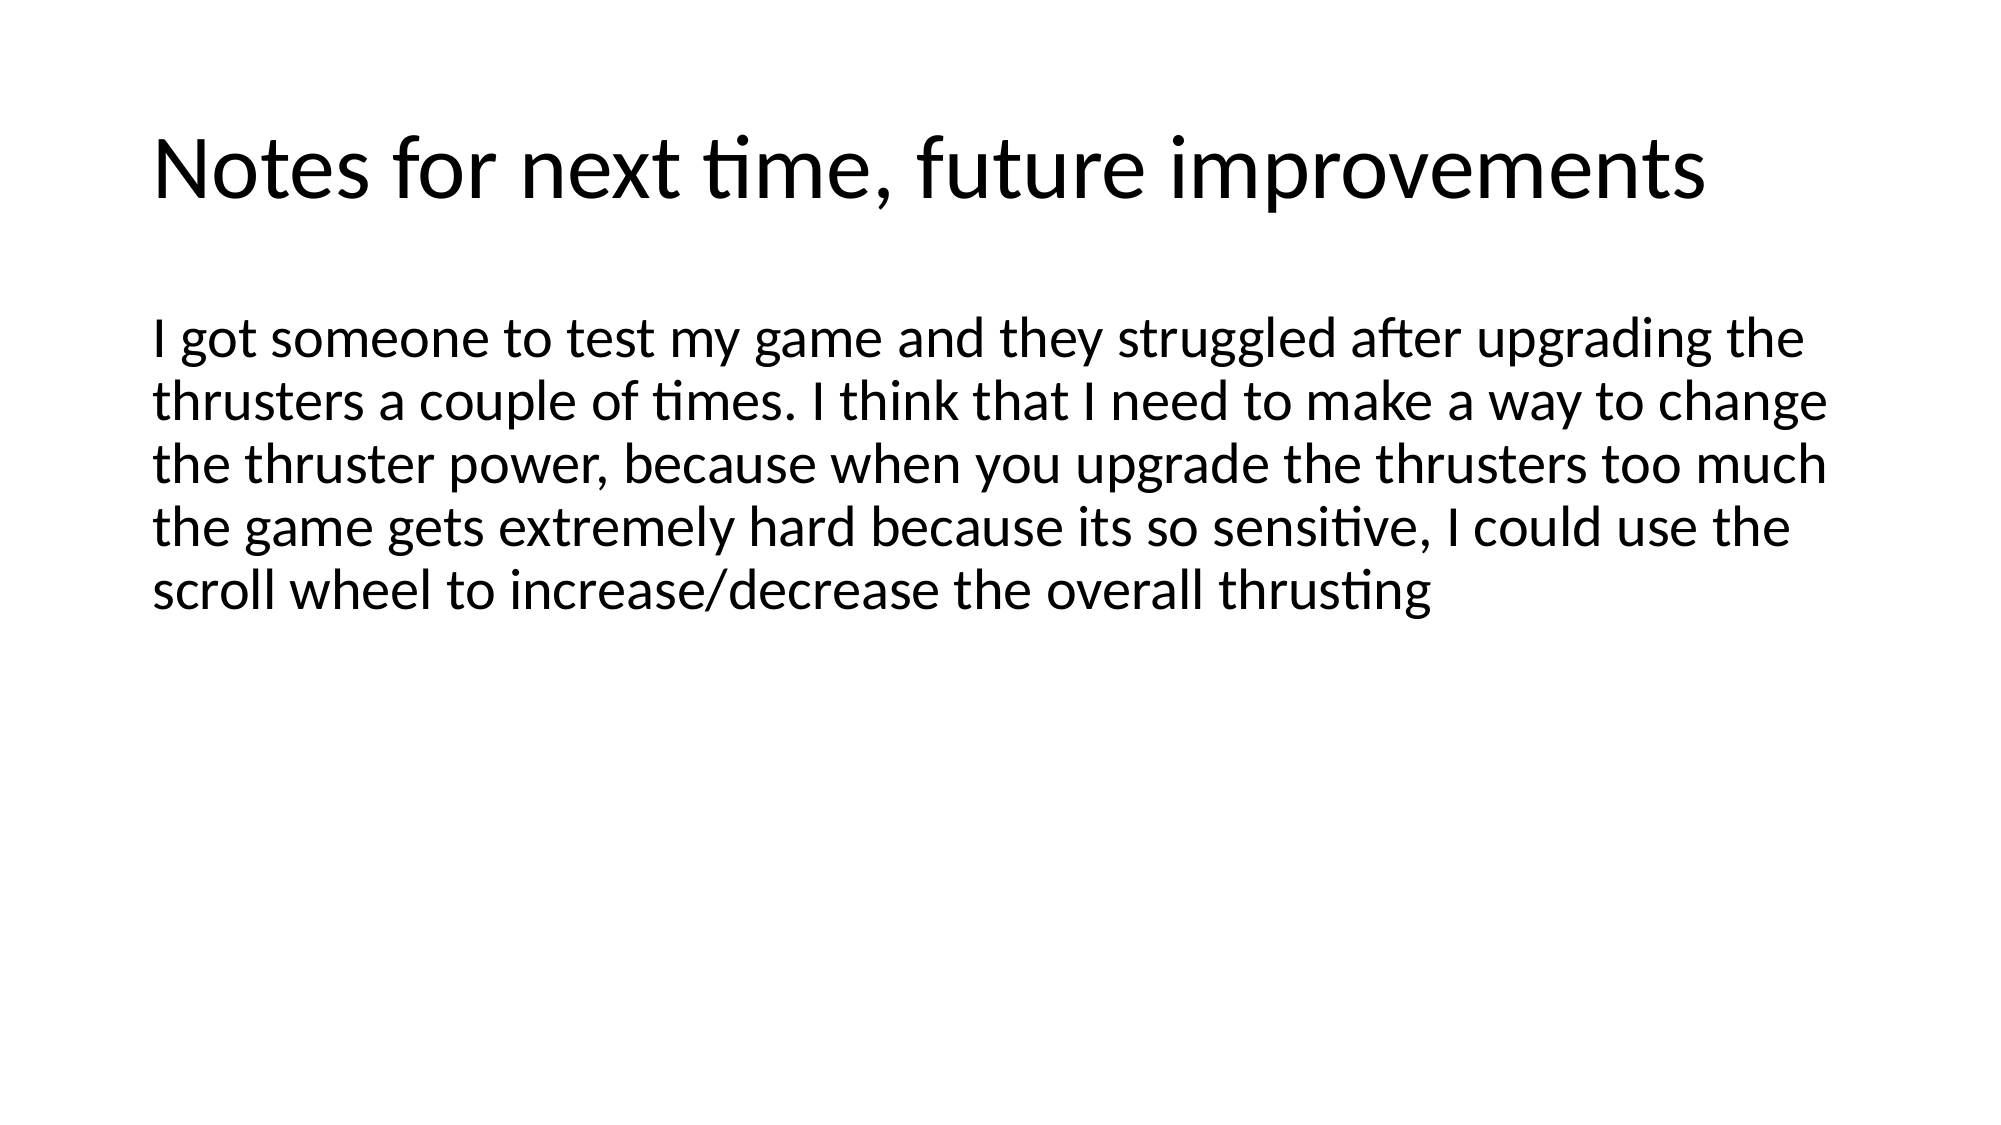

# Notes for next time, future improvements
I got someone to test my game and they struggled after upgrading the thrusters a couple of times. I think that I need to make a way to change the thruster power, because when you upgrade the thrusters too much the game gets extremely hard because its so sensitive, I could use the scroll wheel to increase/decrease the overall thrusting